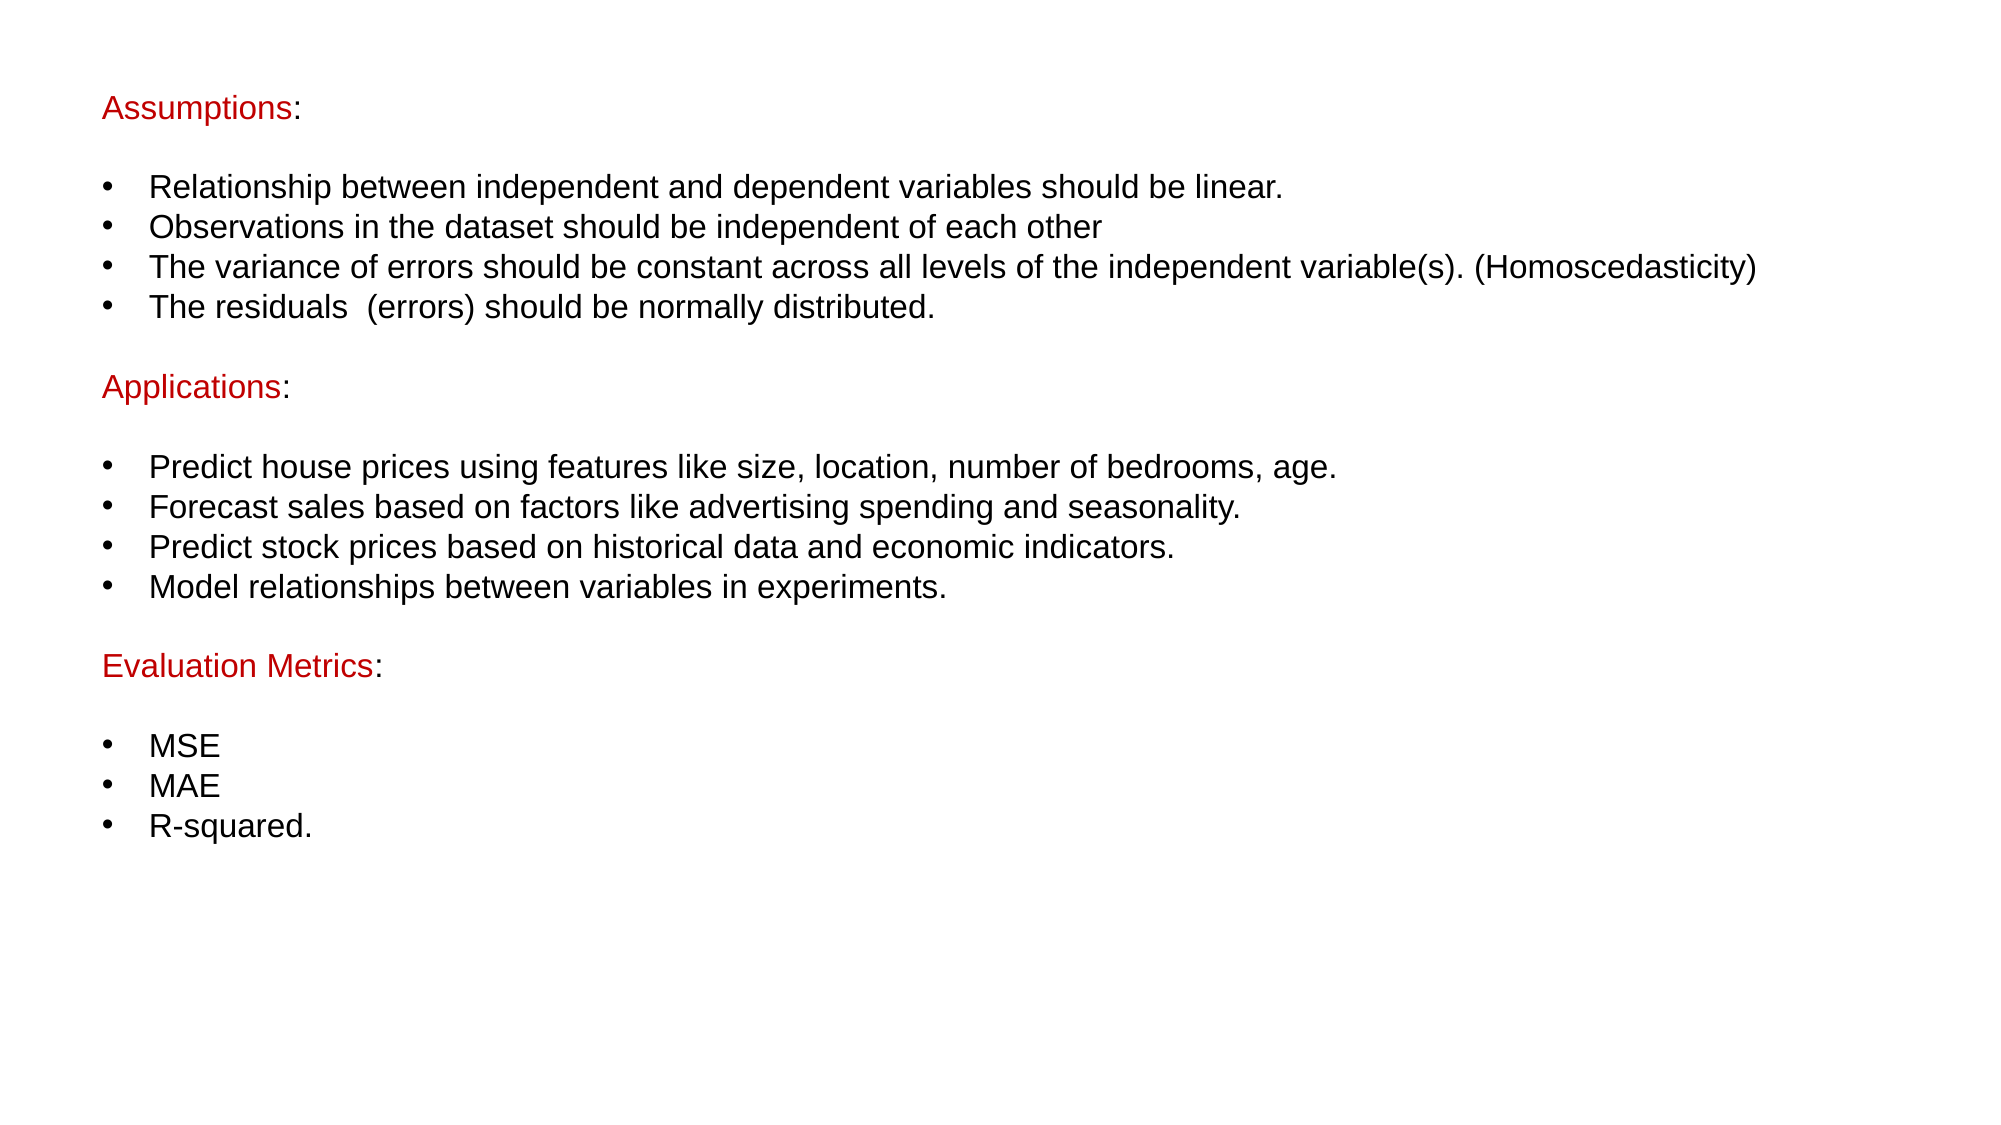

Assumptions:

Relationship between independent and dependent variables should be linear.
Observations in the dataset should be independent of each other
The variance of errors should be constant across all levels of the independent variable(s). (Homoscedasticity)
The residuals  (errors) should be normally distributed.

Applications:

Predict house prices using features like size, location, number of bedrooms, age.
Forecast sales based on factors like advertising spending and seasonality.
Predict stock prices based on historical data and economic indicators.
Model relationships between variables in experiments.

Evaluation Metrics:

MSE
MAE
R-squared.